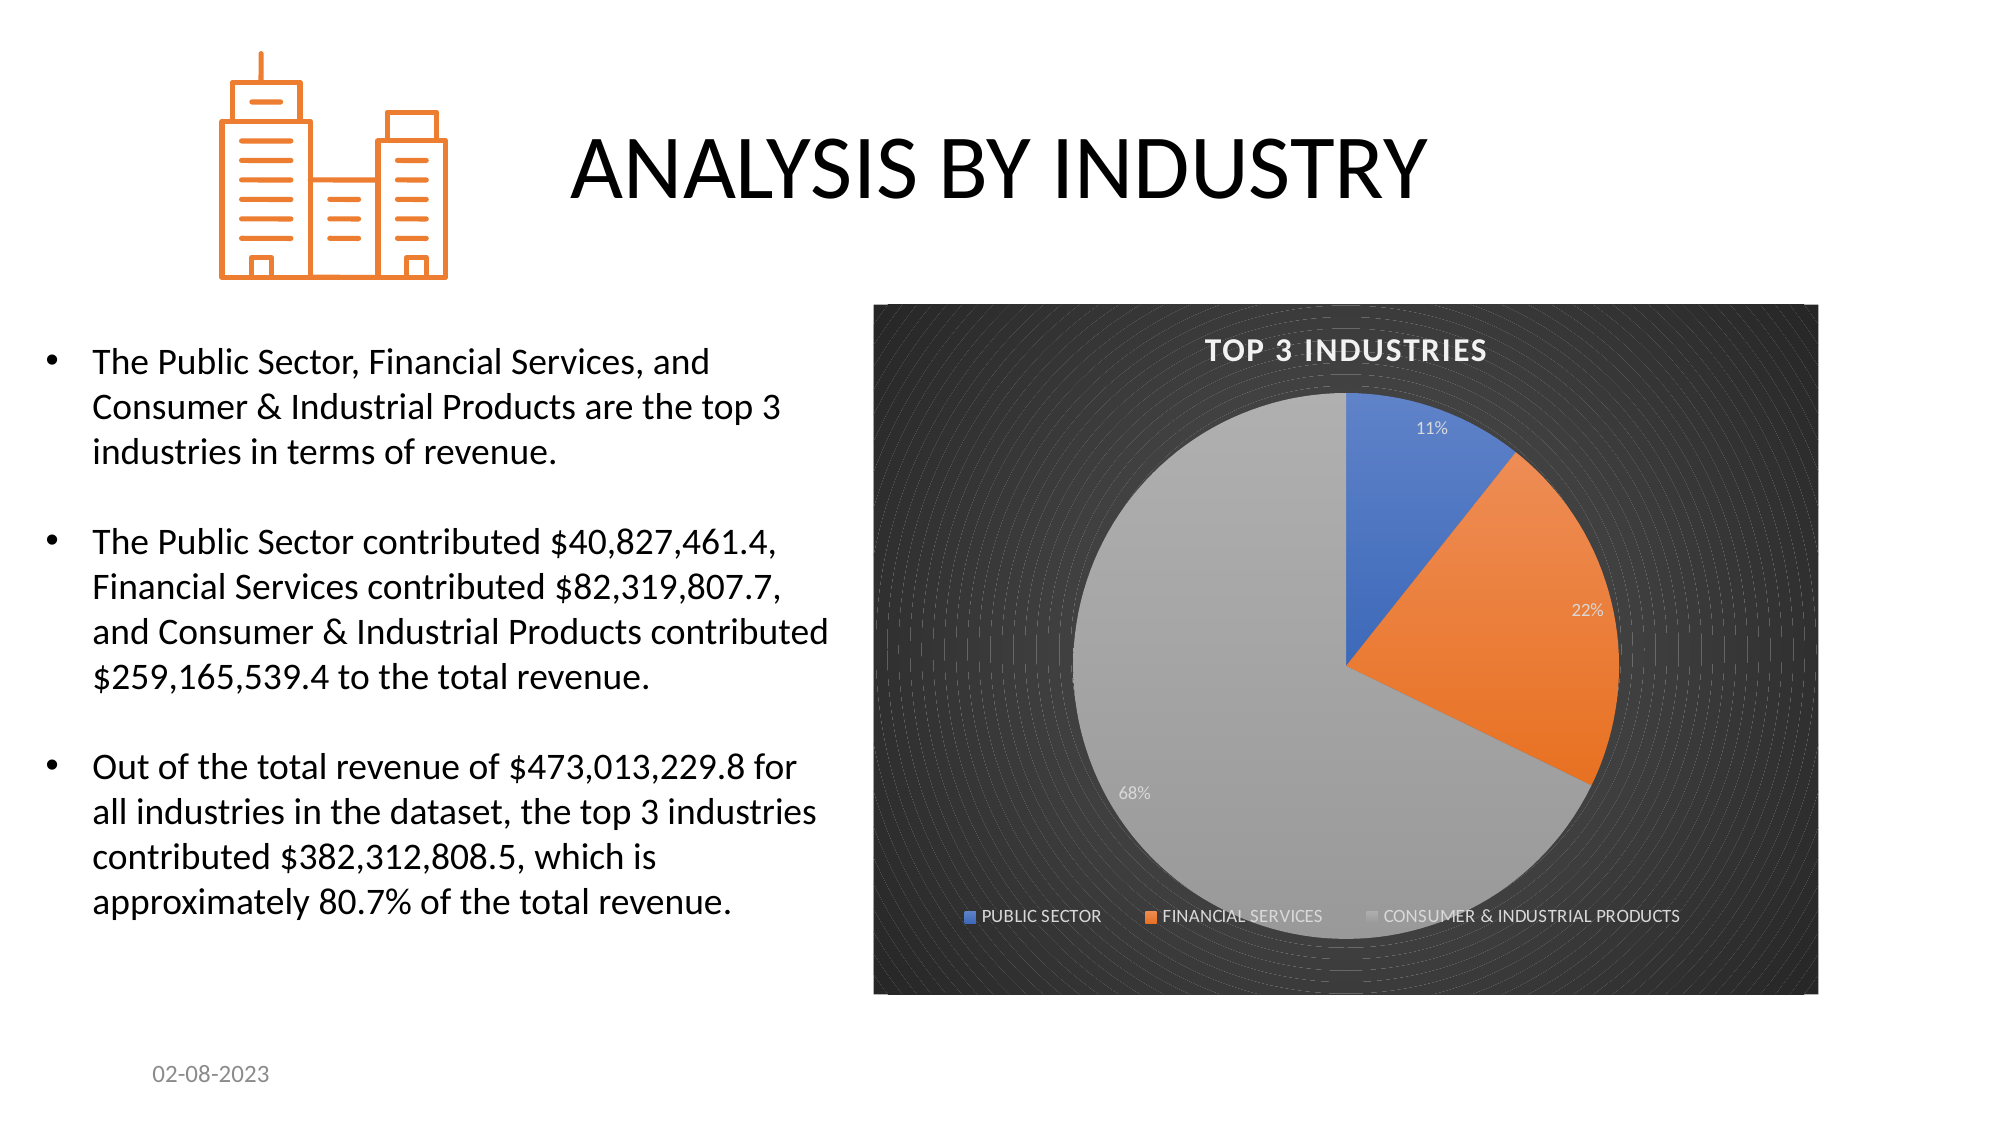

# ANALYSIS BY INDUSTRY

### Chart: TOP 3 INDUSTRIES

| Category | Total |
|---|---|
| PUBLIC SECTOR | 40827461.400000006 |
| FINANCIAL SERVICES | 82319807.70000002 |
| CONSUMER & INDUSTRIAL PRODUCTS | 259165539.3999998 |
The Public Sector, Financial Services, and Consumer & Industrial Products are the top 3 industries in terms of revenue.

The Public Sector contributed $40,827,461.4, Financial Services contributed $82,319,807.7, and Consumer & Industrial Products contributed $259,165,539.4 to the total revenue.

Out of the total revenue of $473,013,229.8 for all industries in the dataset, the top 3 industries contributed $382,312,808.5, which is approximately 80.7% of the total revenue.
02-08-2023